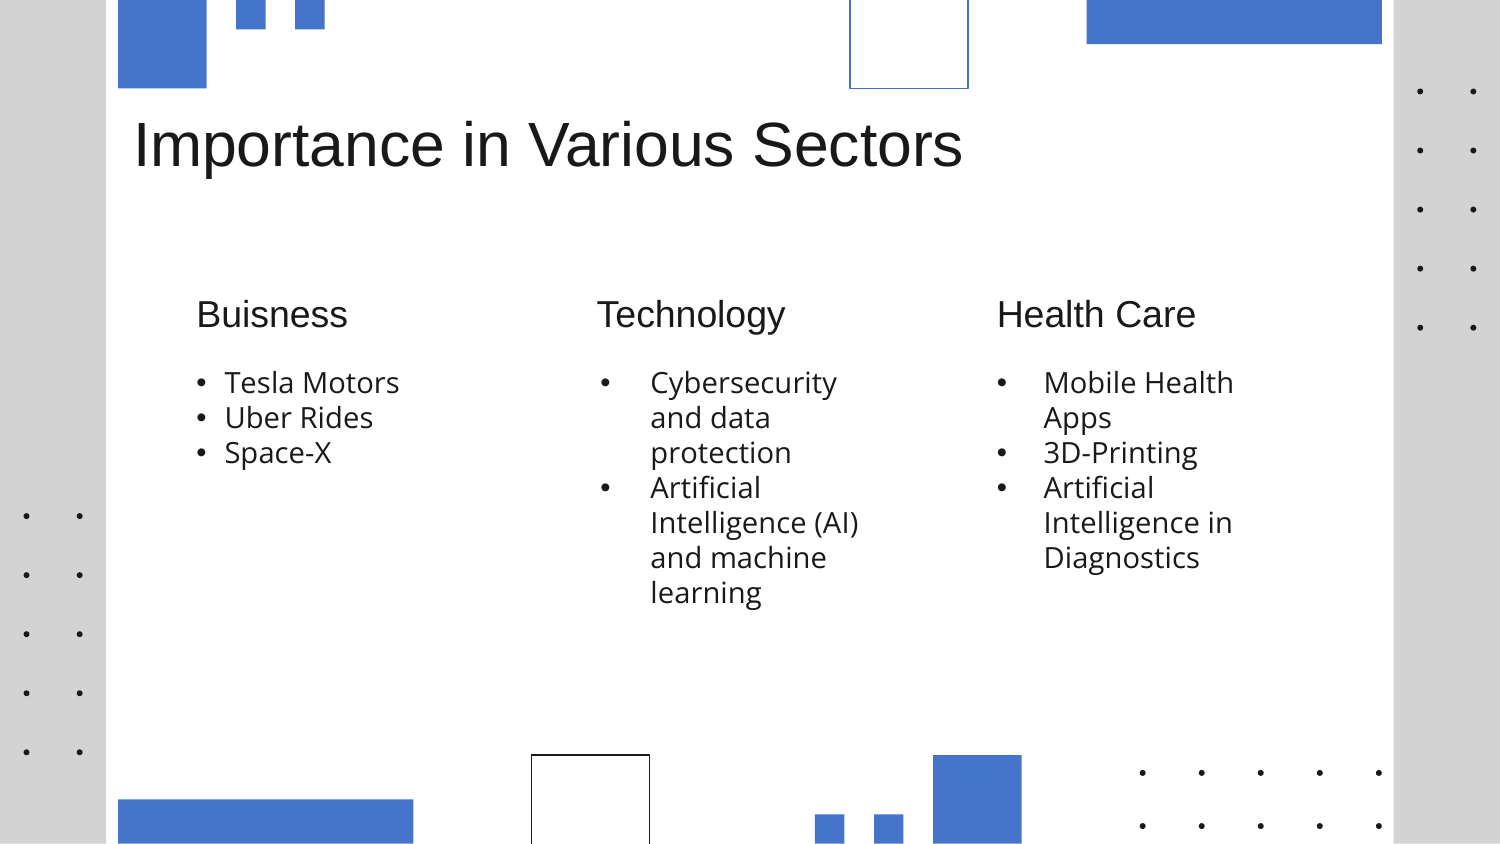

# Importance in Various Sectors
Buisness
Technology
Health Care
Tesla Motors
Uber Rides
Space-X
Cybersecurity and data protection
Artificial Intelligence (AI) and machine learning

Mobile Health Apps
3D-Printing
Artificial Intelligence in Diagnostics